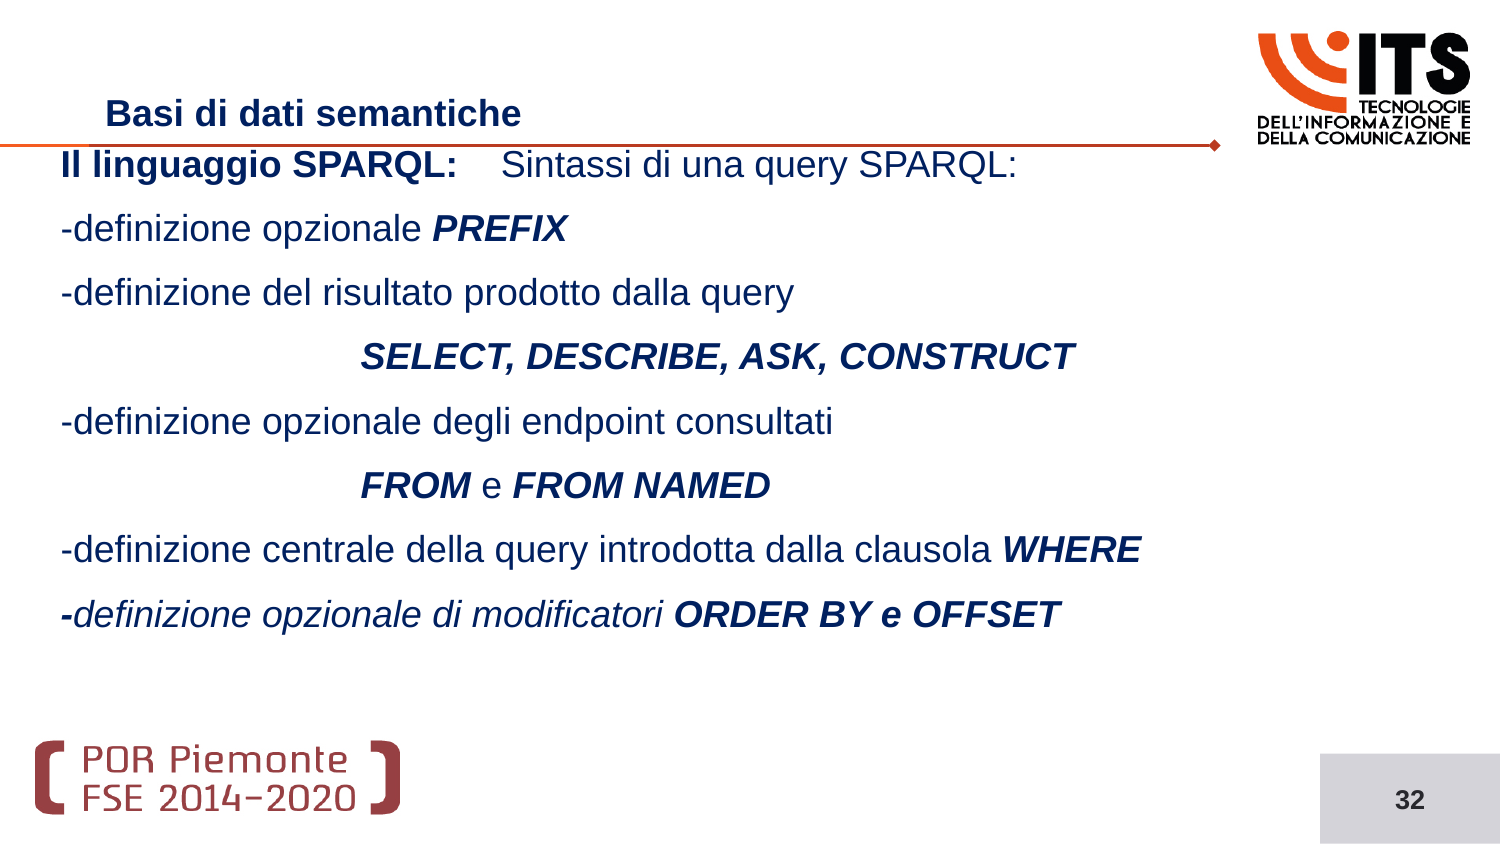

# Basi di dati semantiche
Il linguaggio SPARQL:    Sintassi di una query SPARQL:
-definizione opzionale PREFIX
-definizione del risultato prodotto dalla query
		SELECT, DESCRIBE, ASK, CONSTRUCT
-definizione opzionale degli endpoint consultati
		FROM e FROM NAMED
-definizione centrale della query introdotta dalla clausola WHERE
-definizione opzionale di modificatori ORDER BY e OFFSET

32